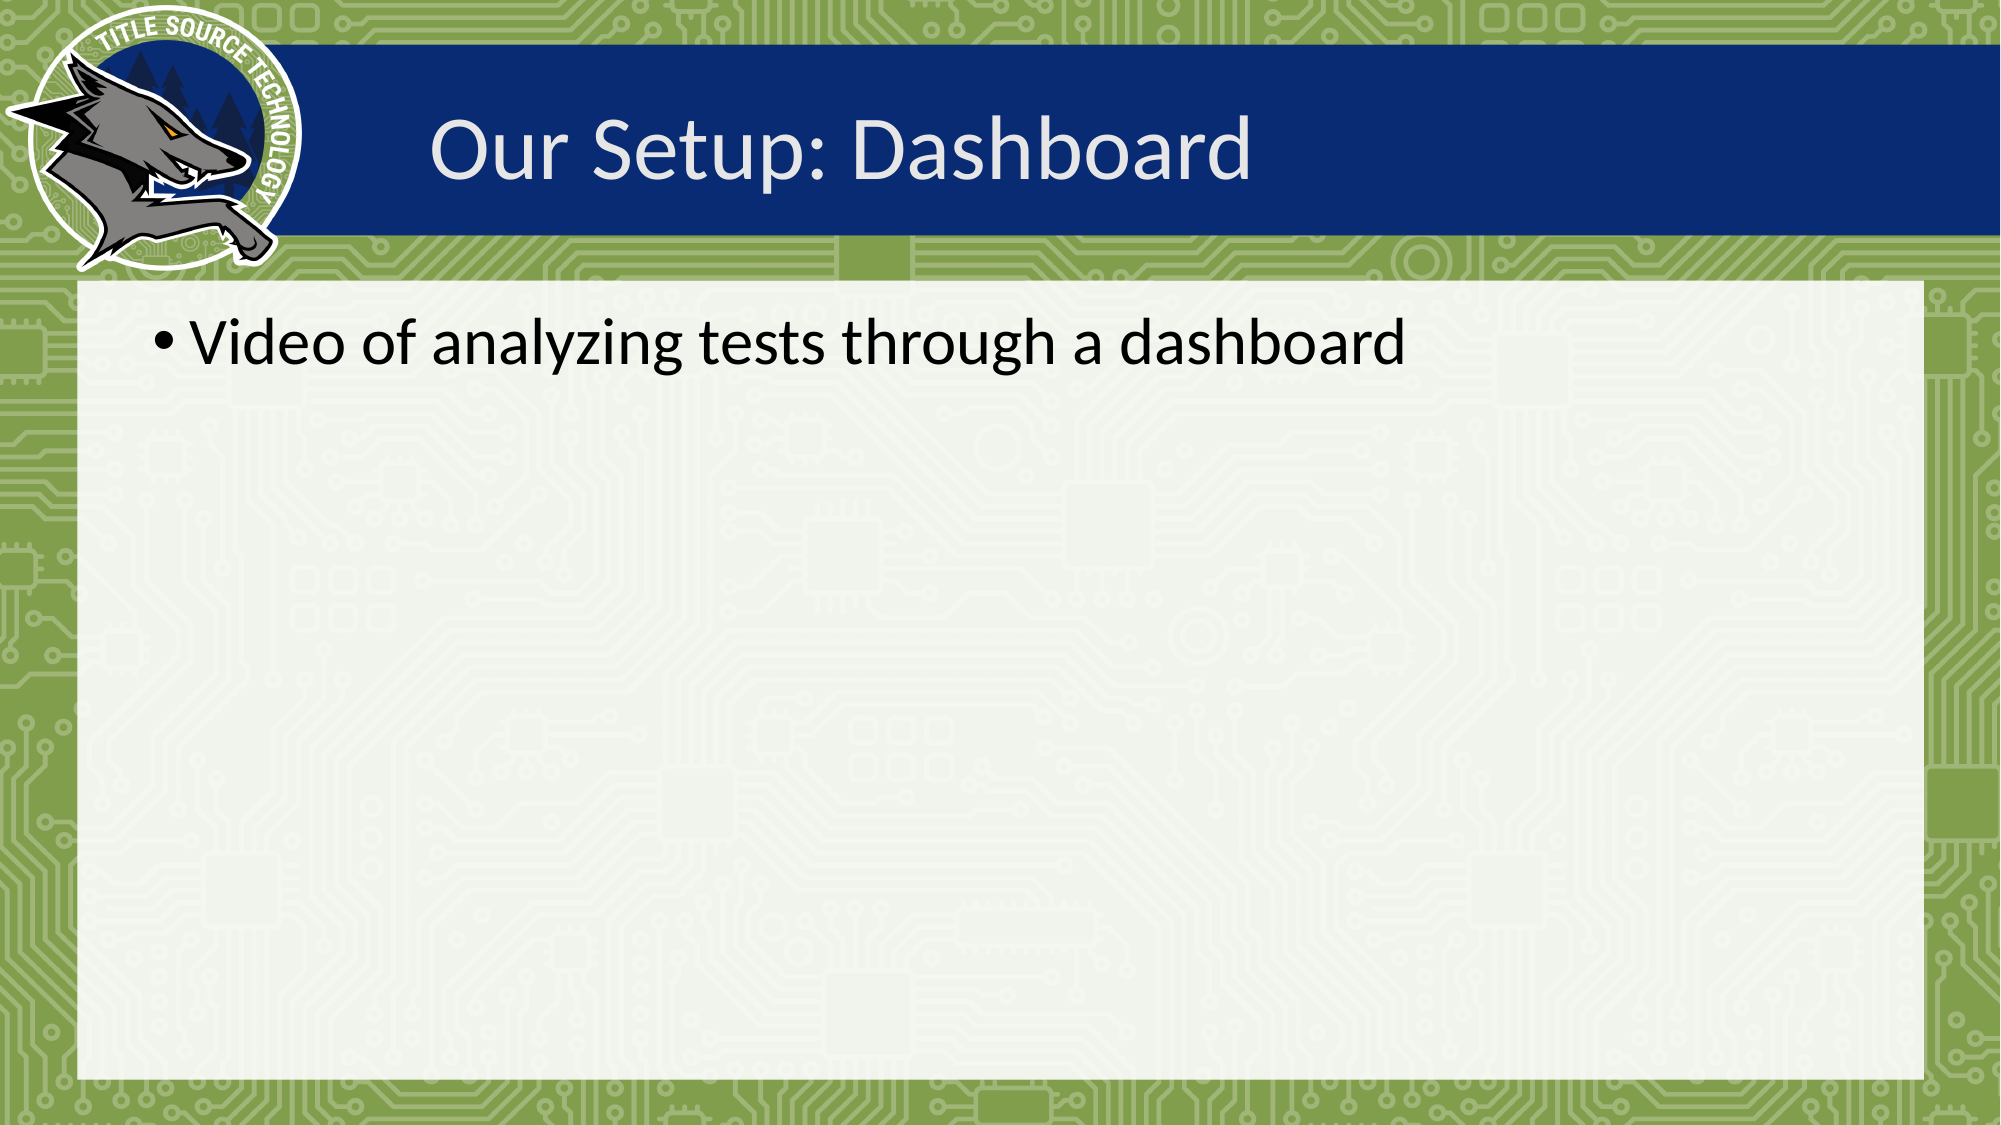

# Our Setup: Dashboard
Video of analyzing tests through a dashboard